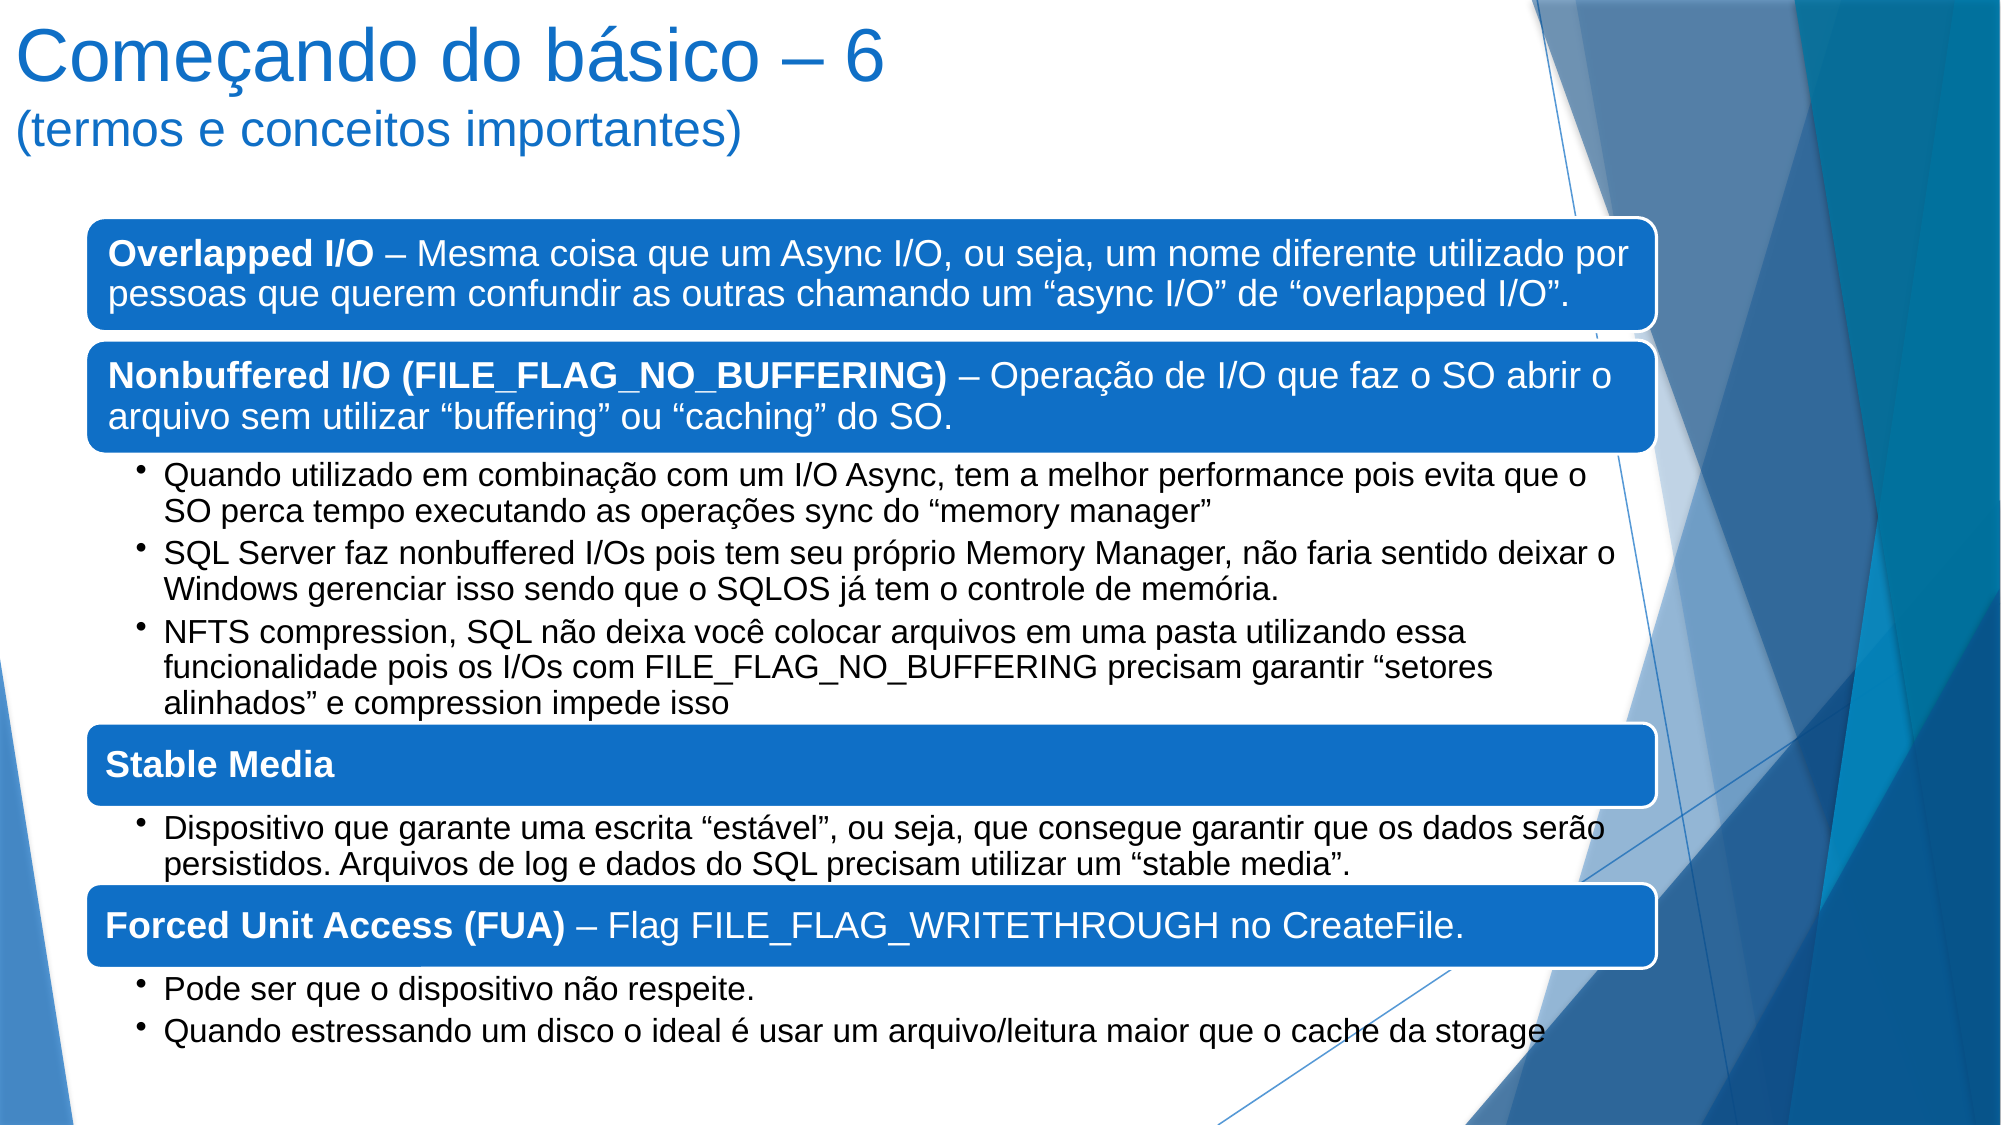

# Começando do básico – 6 (termos e conceitos importantes)
Overlapped I/O – Mesma coisa que um Async I/O, ou seja, um nome diferente utilizado por pessoas que querem confundir as outras chamando um “async I/O” de “overlapped I/O”.
Nonbuffered I/O (FILE_FLAG_NO_BUFFERING) – Operação de I/O que faz o SO abrir o arquivo sem utilizar “buffering” ou “caching” do SO.
Quando utilizado em combinação com um I/O Async, tem a melhor performance pois evita que o SO perca tempo executando as operações sync do “memory manager”
SQL Server faz nonbuffered I/Os pois tem seu próprio Memory Manager, não faria sentido deixar o Windows gerenciar isso sendo que o SQLOS já tem o controle de memória.
NFTS compression, SQL não deixa você colocar arquivos em uma pasta utilizando essa funcionalidade pois os I/Os com FILE_FLAG_NO_BUFFERING precisam garantir “setores alinhados” e compression impede isso
Stable Media
Dispositivo que garante uma escrita “estável”, ou seja, que consegue garantir que os dados serão persistidos. Arquivos de log e dados do SQL precisam utilizar um “stable media”.
Forced Unit Access (FUA) – Flag FILE_FLAG_WRITETHROUGH no CreateFile.
Pode ser que o dispositivo não respeite.
Quando estressando um disco o ideal é usar um arquivo/leitura maior que o cache da storage